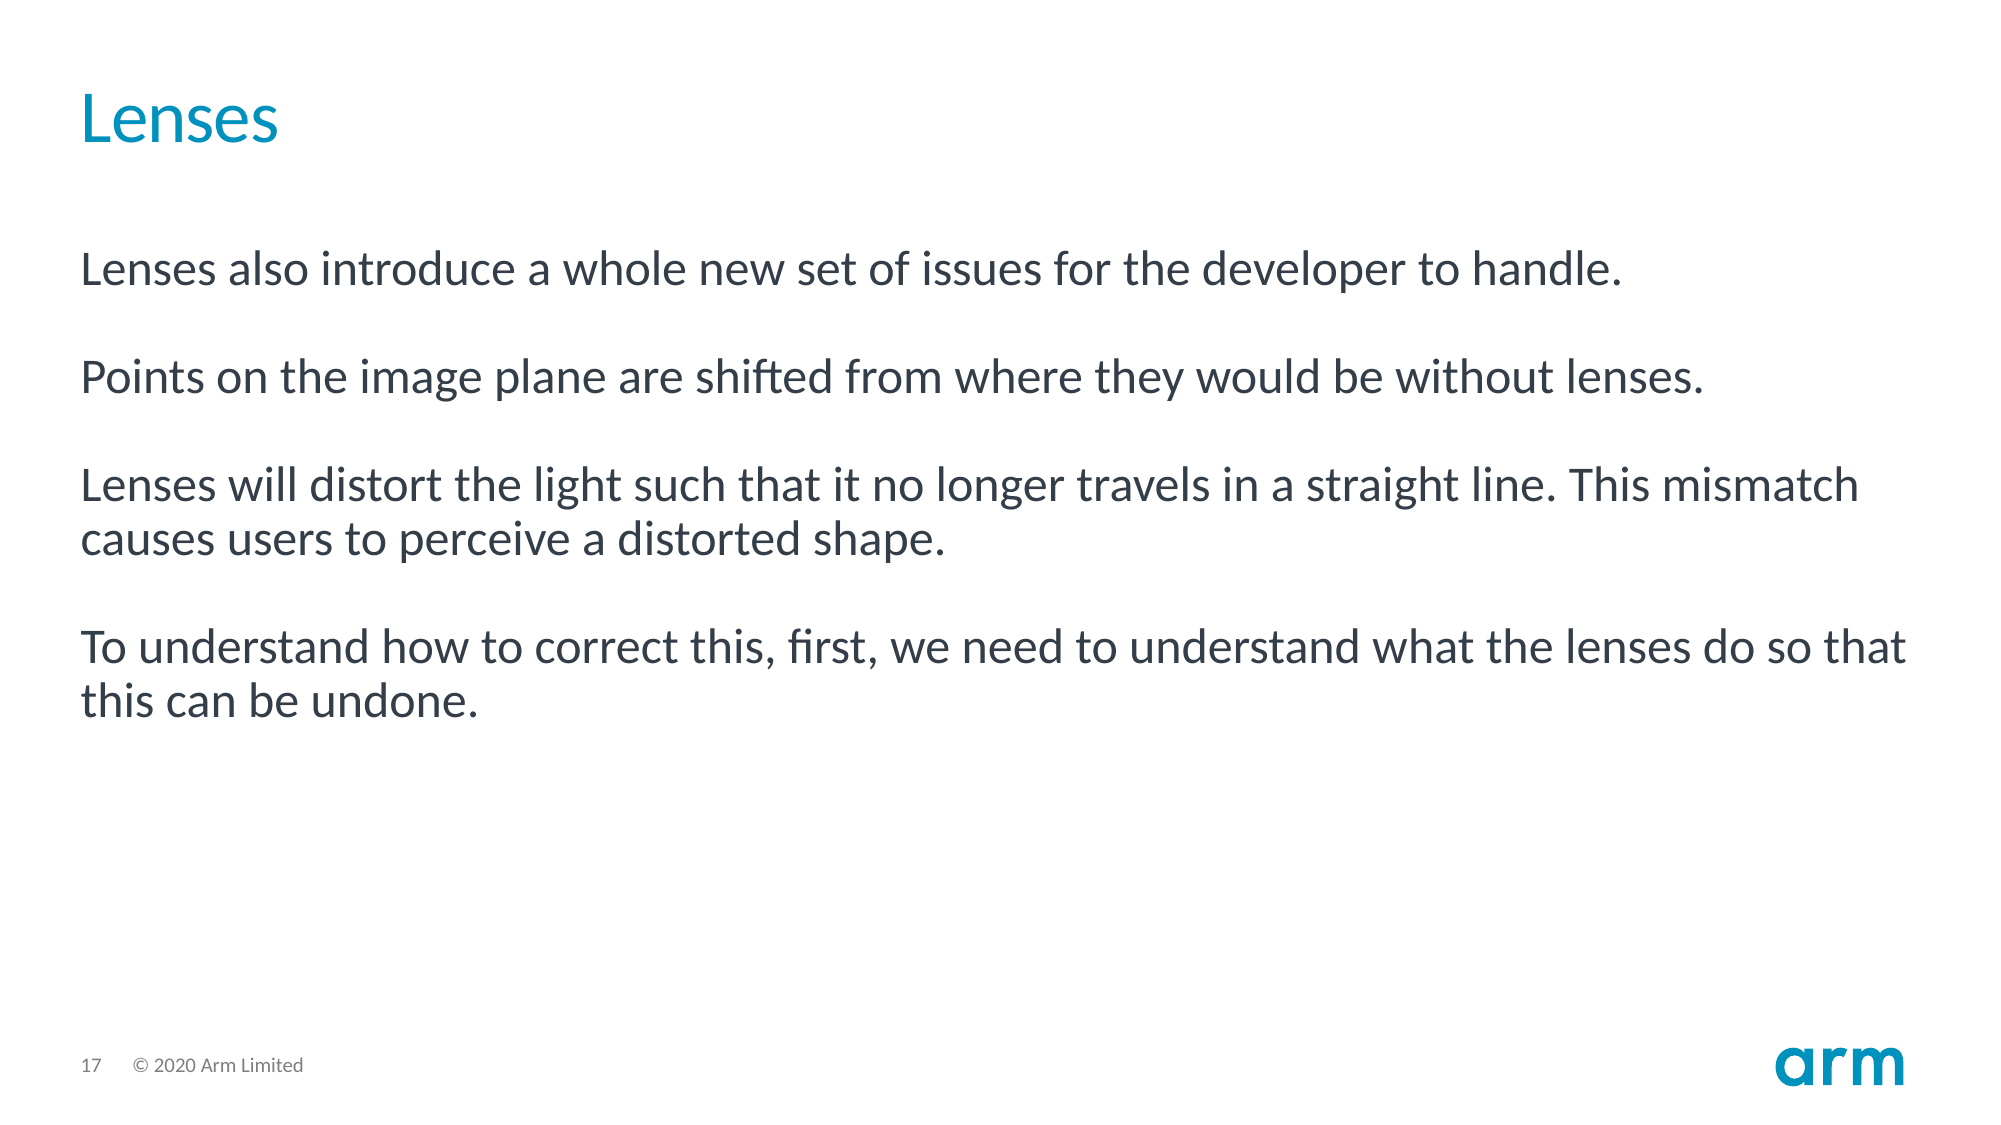

# Lenses
Lenses also introduce a whole new set of issues for the developer to handle.
Points on the image plane are shifted from where they would be without lenses.
Lenses will distort the light such that it no longer travels in a straight line. This mismatch causes users to perceive a distorted shape.
To understand how to correct this, first, we need to understand what the lenses do so that this can be undone.